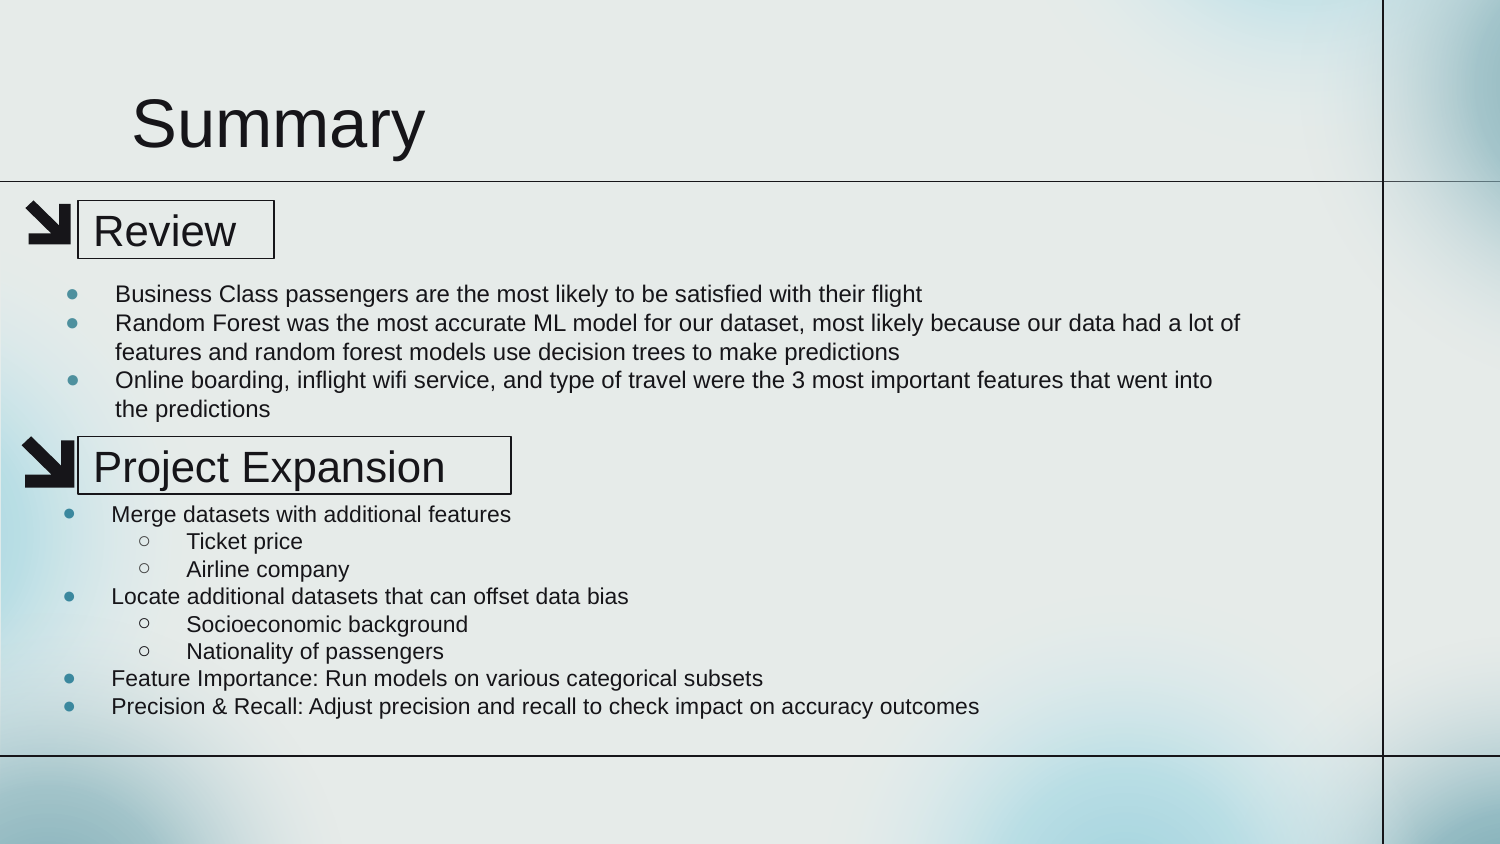

# Summary

Review
Business Class passengers are the most likely to be satisfied with their flight
Random Forest was the most accurate ML model for our dataset, most likely because our data had a lot of features and random forest models use decision trees to make predictions
Online boarding, inflight wifi service, and type of travel were the 3 most important features that went into the predictions
Project Expansion

Merge datasets with additional features
Ticket price
Airline company
Locate additional datasets that can offset data bias
Socioeconomic background
Nationality of passengers
Feature Importance: Run models on various categorical subsets
Precision & Recall: Adjust precision and recall to check impact on accuracy outcomes